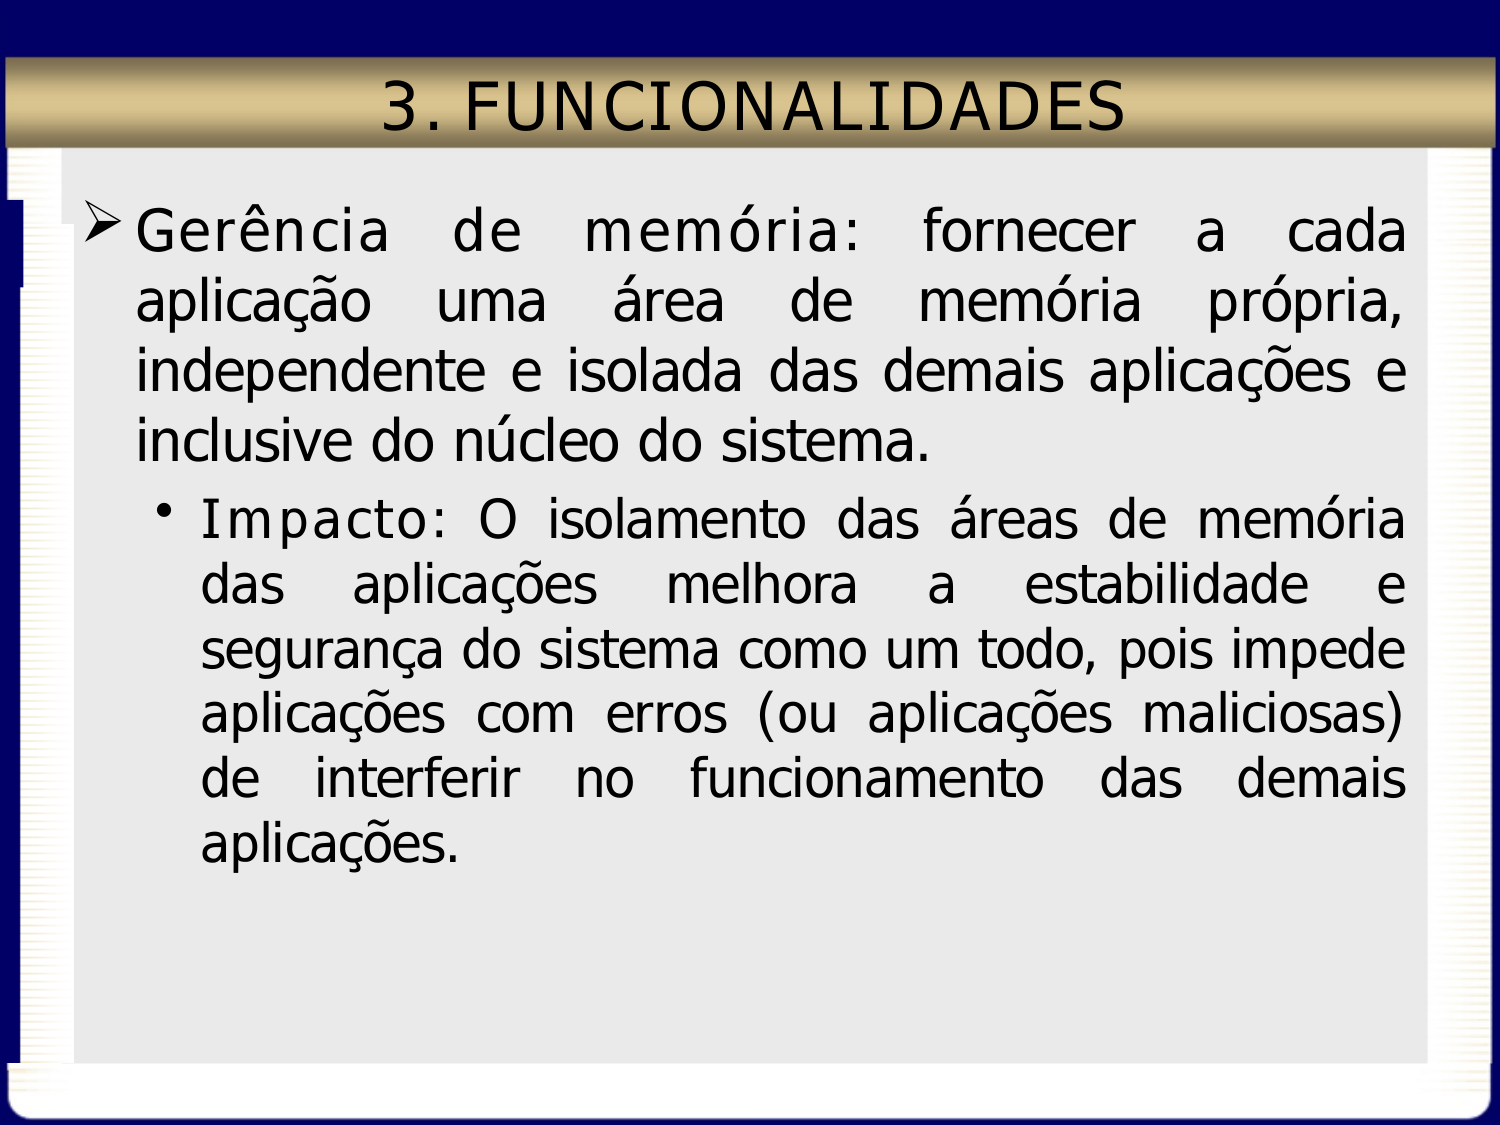

# 3. FUNCIONALIDADES

Gerência de memória: fornecer a cada aplicação uma área de memória própria, independente e isolada das demais aplicações e inclusive do núcleo do sistema.
Impacto: O isolamento das áreas de memória das aplicações melhora a estabilidade e segurança do sistema como um todo, pois impede aplicações com erros (ou aplicações maliciosas) de interferir no funcionamento das demais aplicações.